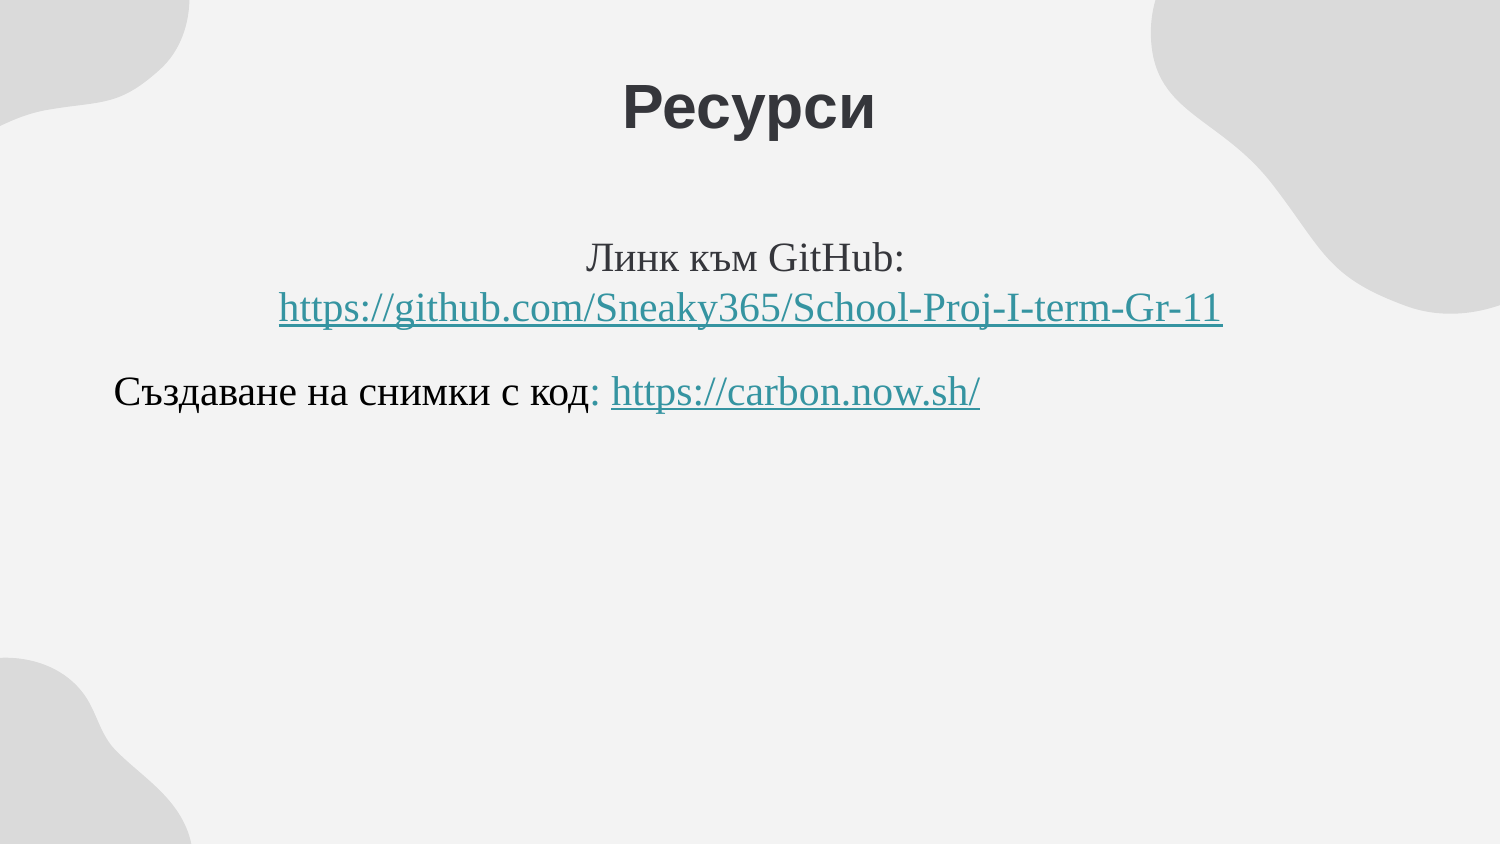

# Ресурси
Линк към GitHub: https://github.com/Sneaky365/School-Proj-I-term-Gr-11
Създаване на снимки с код: https://carbon.now.sh/